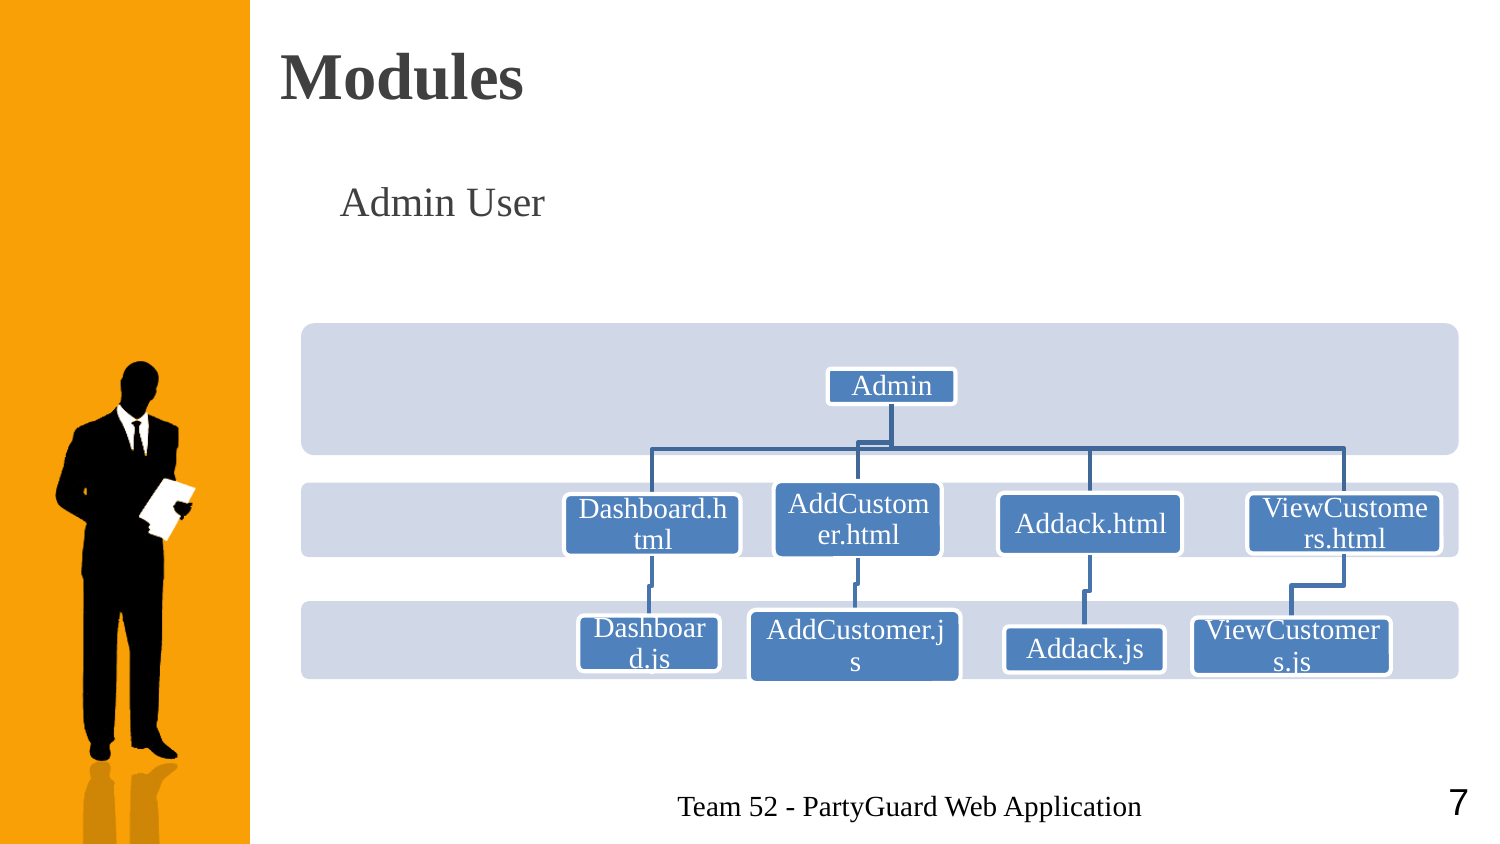

# Modules
Admin User
Controller
View
Module
Admin
Dashboard.html
Dashboard.js
AddCustomer.html
AddCustomer.js
Addack.html
Addack.js
ViewCustomers.html
ViewCustomers.js
7
Team 52 - PartyGuard Web Application